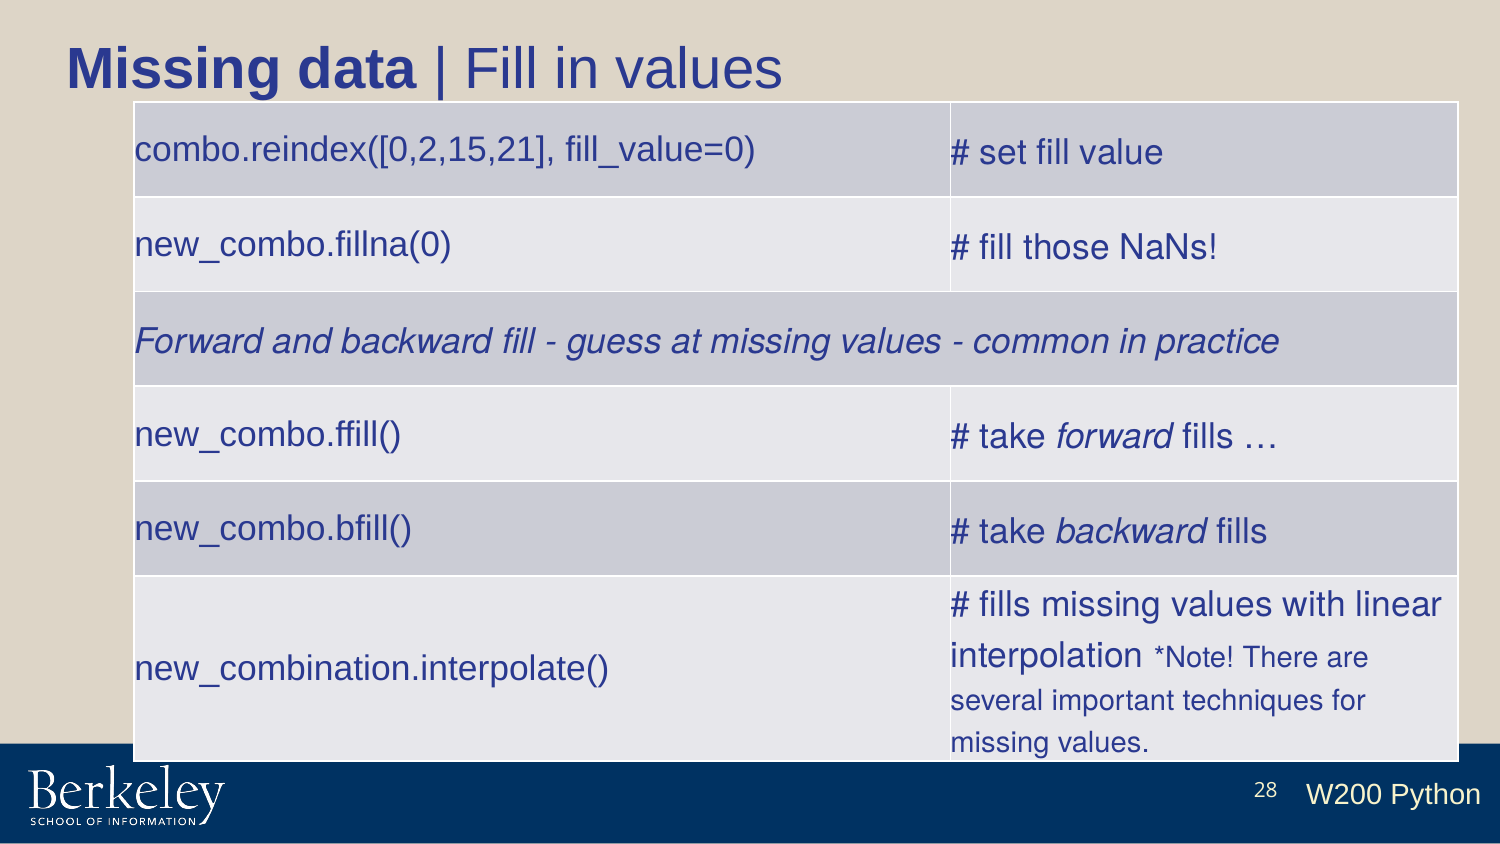

# Missing data | Fill in values
| combo.reindex([0,2,15,21], fill\_value=0) | # set fill value |
| --- | --- |
| new\_combo.fillna(0) | # fill those NaNs! |
| Forward and backward fill - guess at missing values - common in practice |  |
| new\_combo.ffill() | # take forward fills … |
| new\_combo.bfill() | # take backward fills |
| new\_combination.interpolate() | # fills missing values with linear interpolation \*Note! There are several important techniques for missing values. |
28